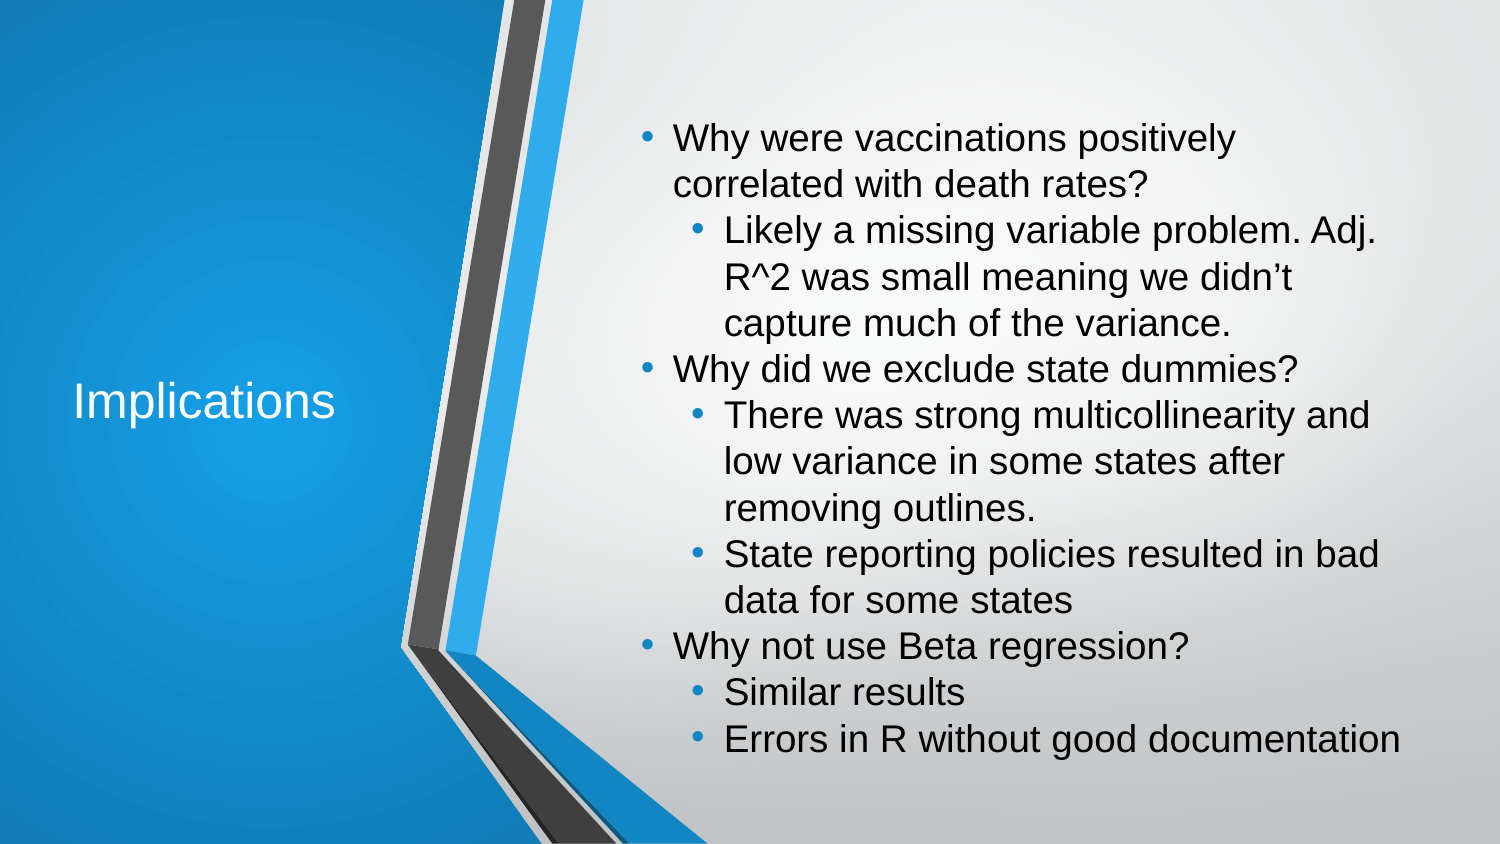

Why were vaccinations positively correlated with death rates?
Likely a missing variable problem. Adj. R^2 was small meaning we didn’t capture much of the variance.
Why did we exclude state dummies?
There was strong multicollinearity and low variance in some states after removing outlines.
State reporting policies resulted in bad data for some states
Why not use Beta regression?
Similar results
Errors in R without good documentation
# Implications